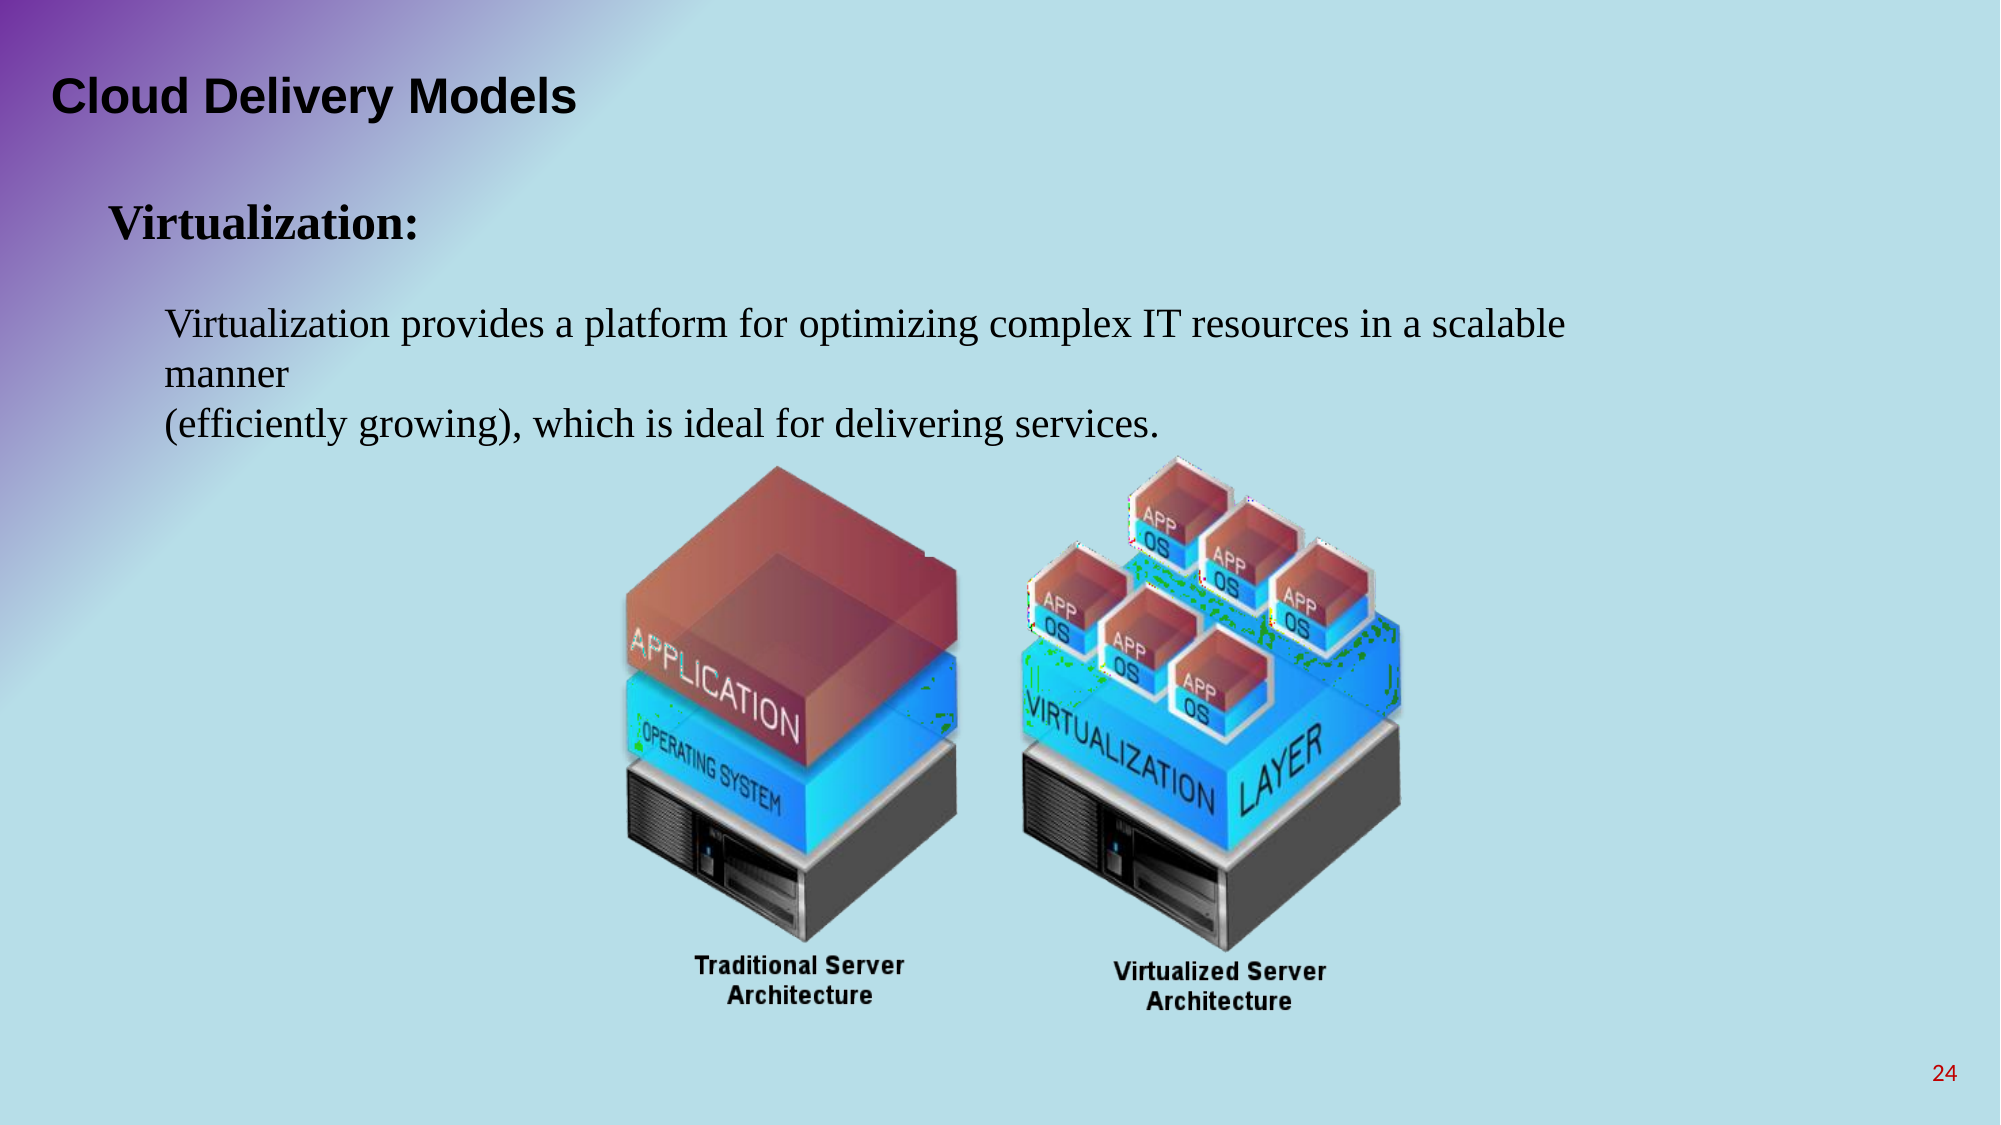

# Cloud Delivery Models
Virtualization:
Virtualization provides a platform for optimizing complex IT resources in a scalable manner
(efficiently growing), which is ideal for delivering services.

24